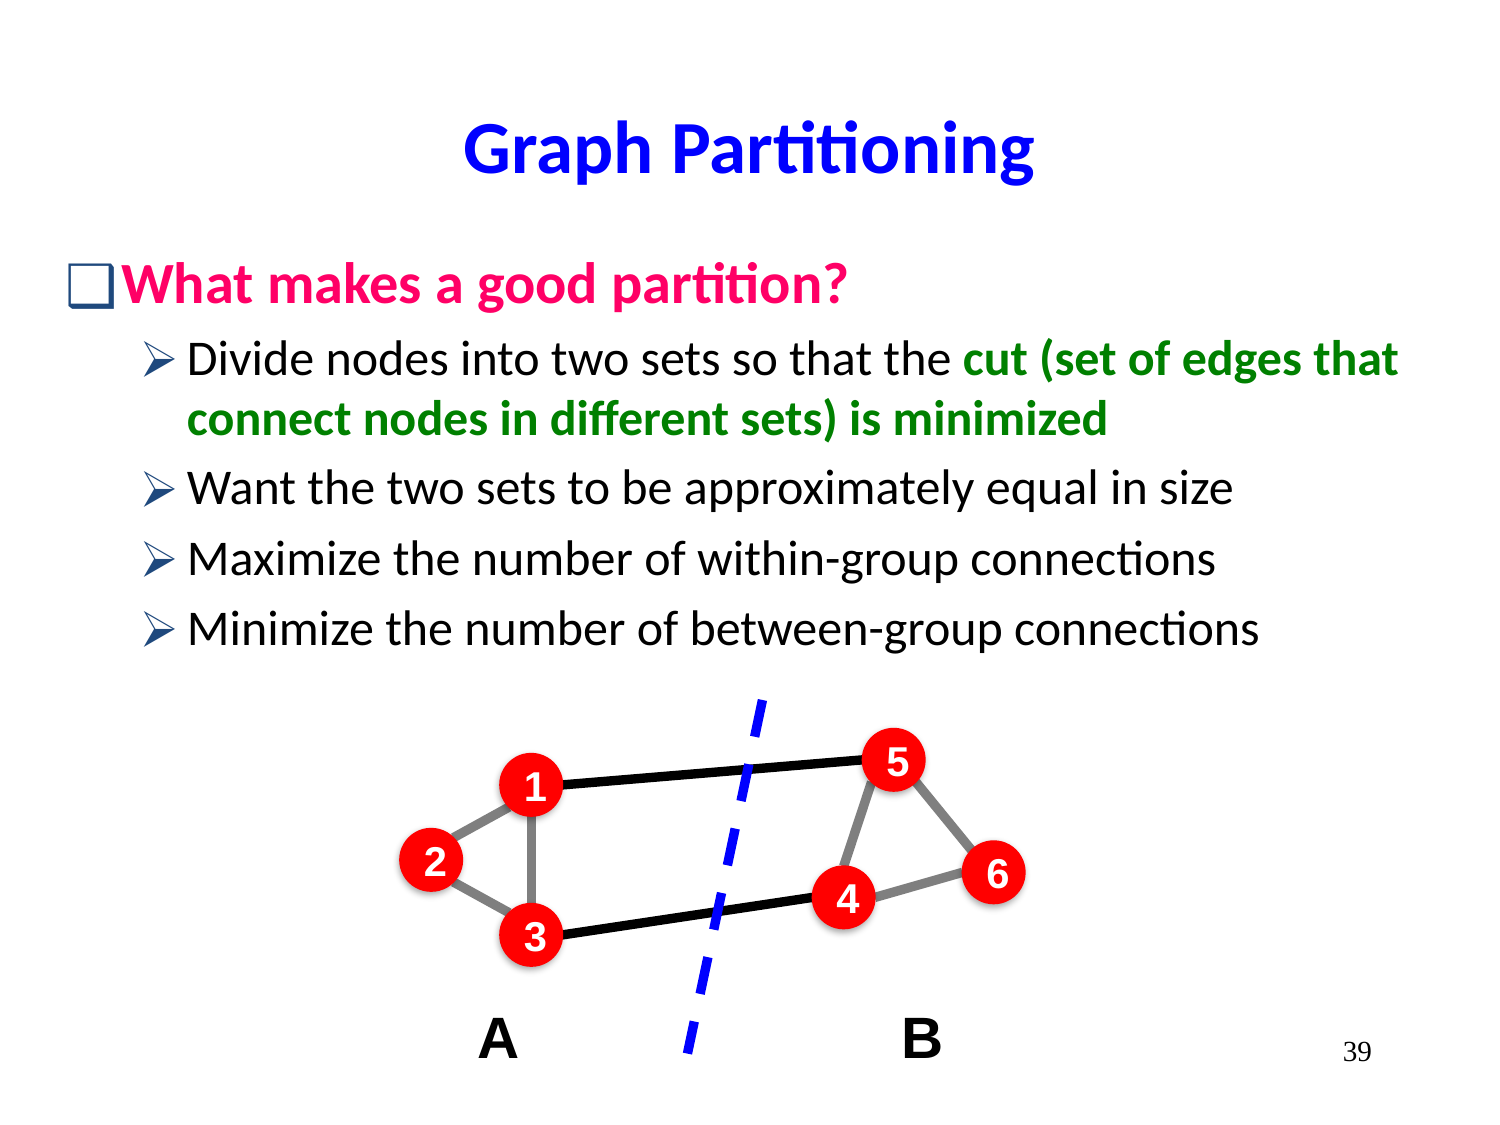

# Graph Partitioning
What makes a good partition?
Divide nodes into two sets so that the cut (set of edges that connect nodes in different sets) is minimized
Want the two sets to be approximately equal in size
Maximize the number of within-group connections
Minimize the number of between-group connections
5
1
2
6
4
3
A
B
39